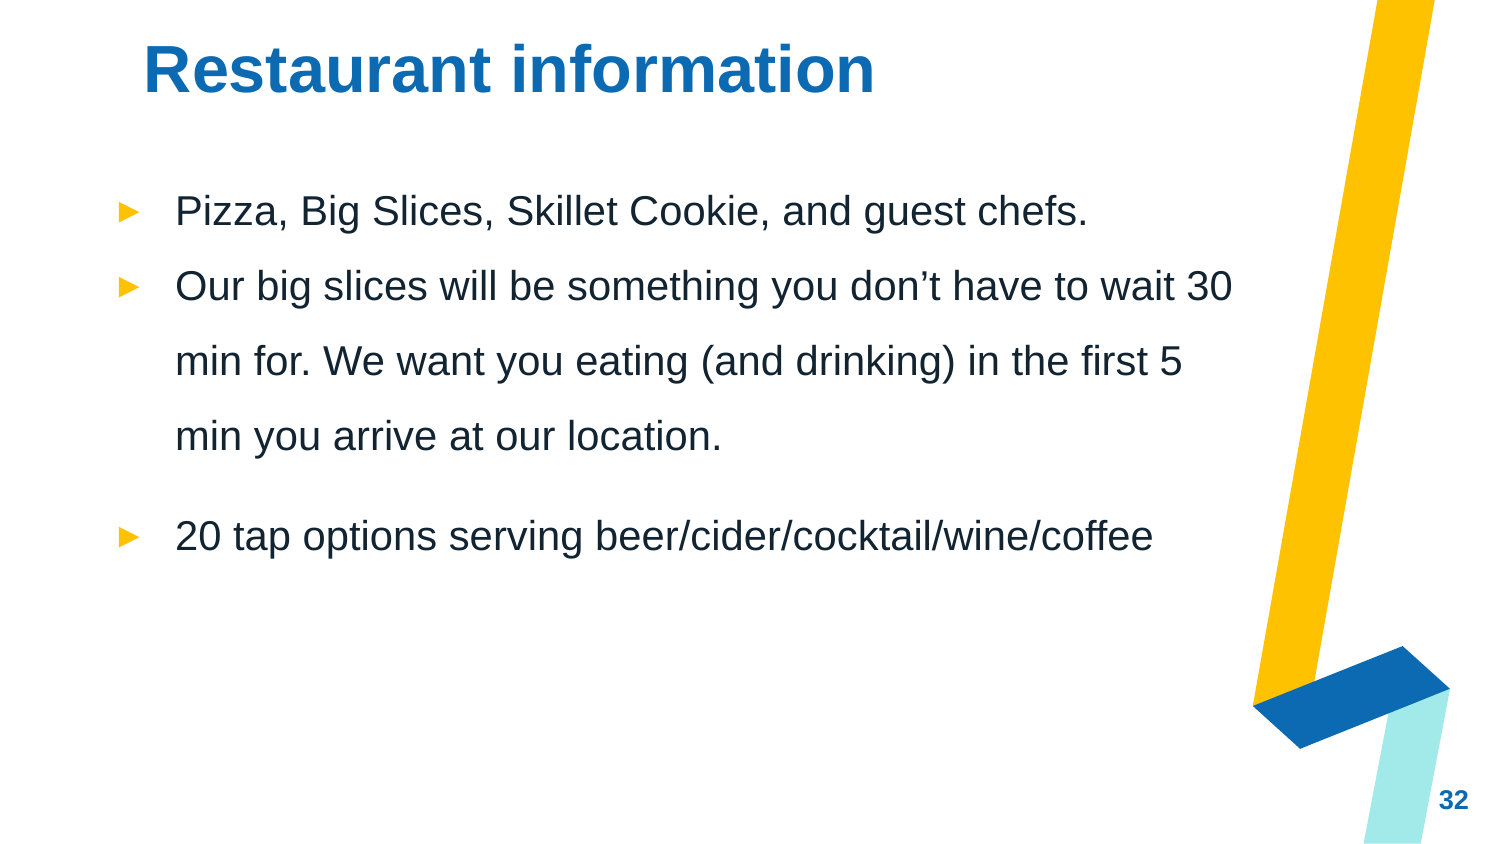

# Restaurant information
Pizza, Big Slices, Skillet Cookie, and guest chefs.
Our big slices will be something you don’t have to wait 30 min for. We want you eating (and drinking) in the first 5 min you arrive at our location.
20 tap options serving beer/cider/cocktail/wine/coffee
32